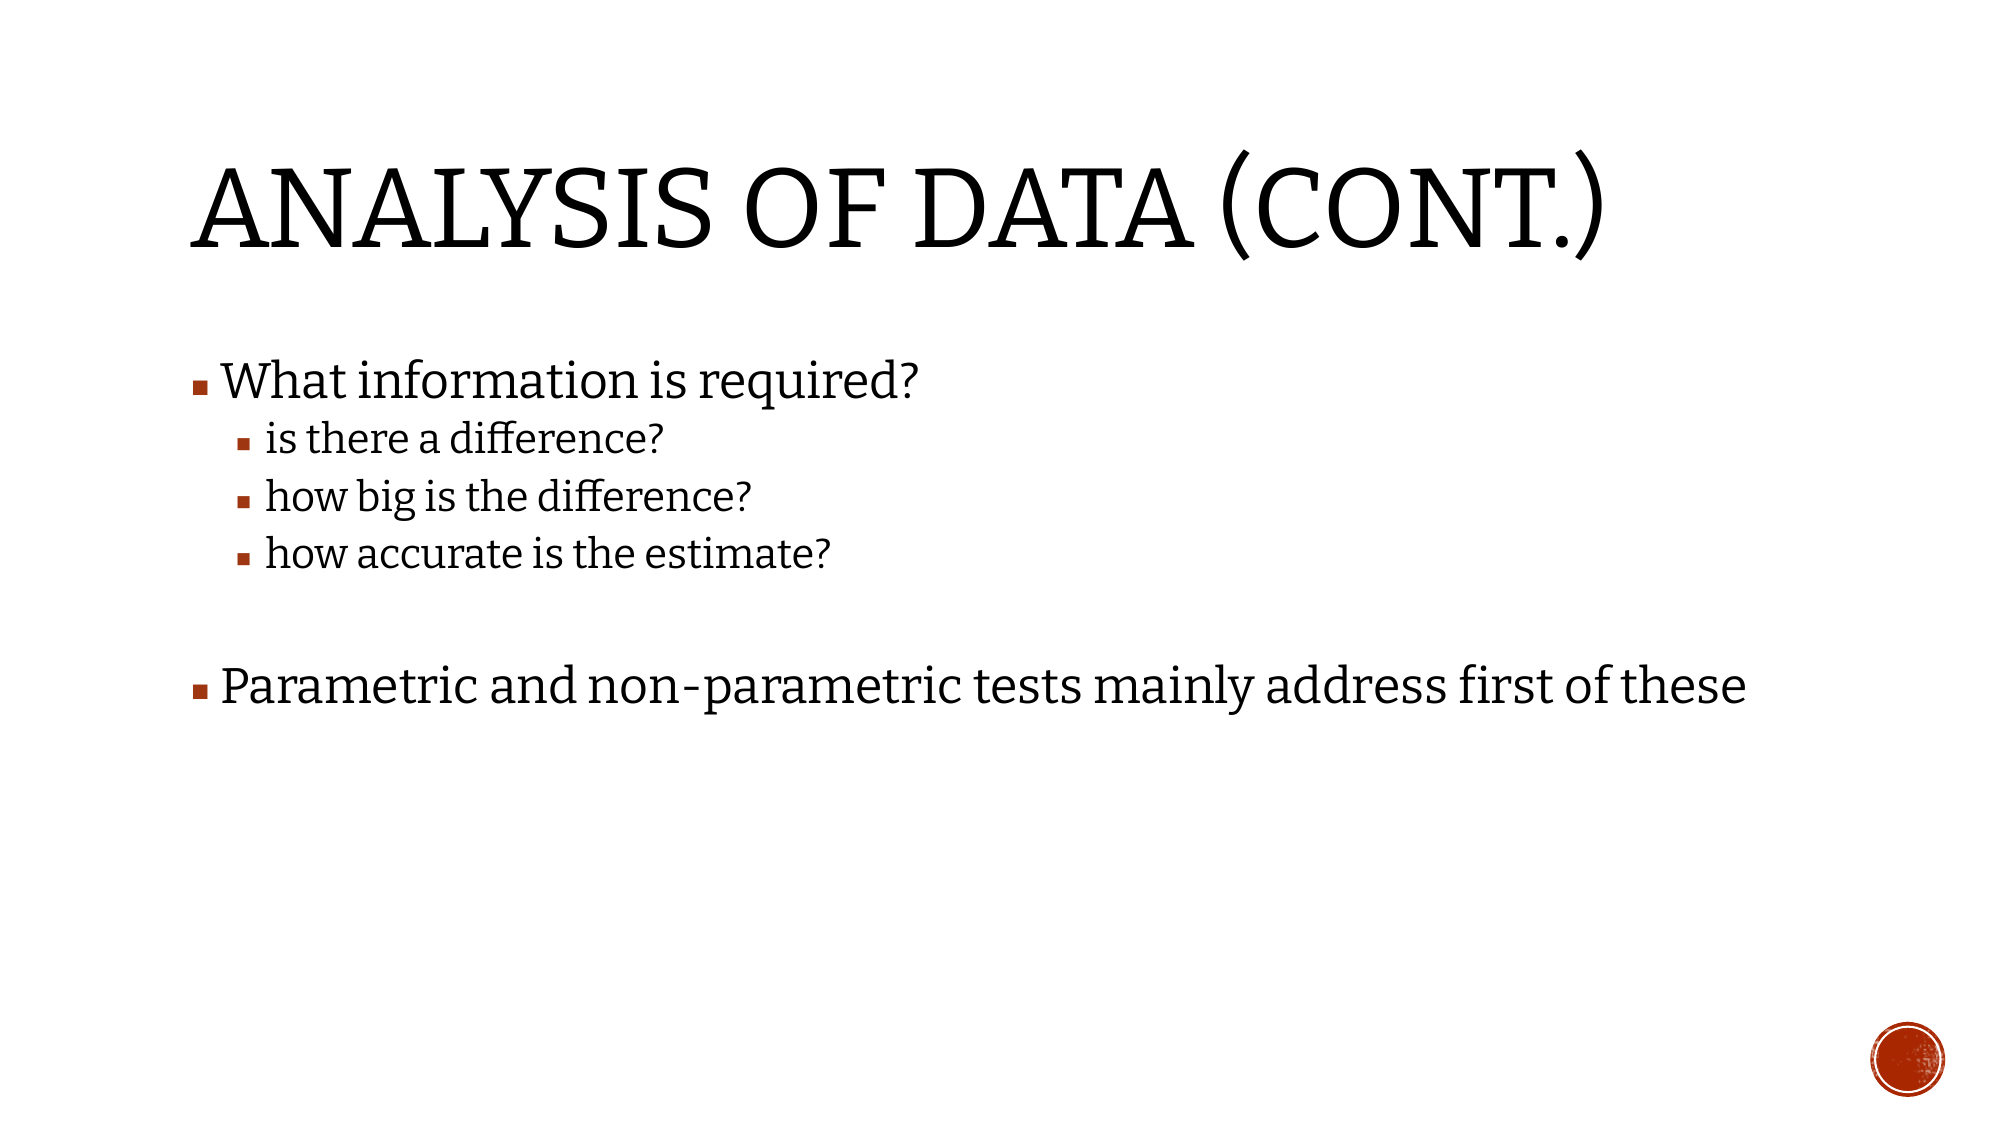

# ANALYSIS OF DATA (CONT.)
What information is required?
is there a difference?
how big is the difference?
how accurate is the estimate?

Parametric and non-parametric tests mainly address first of these